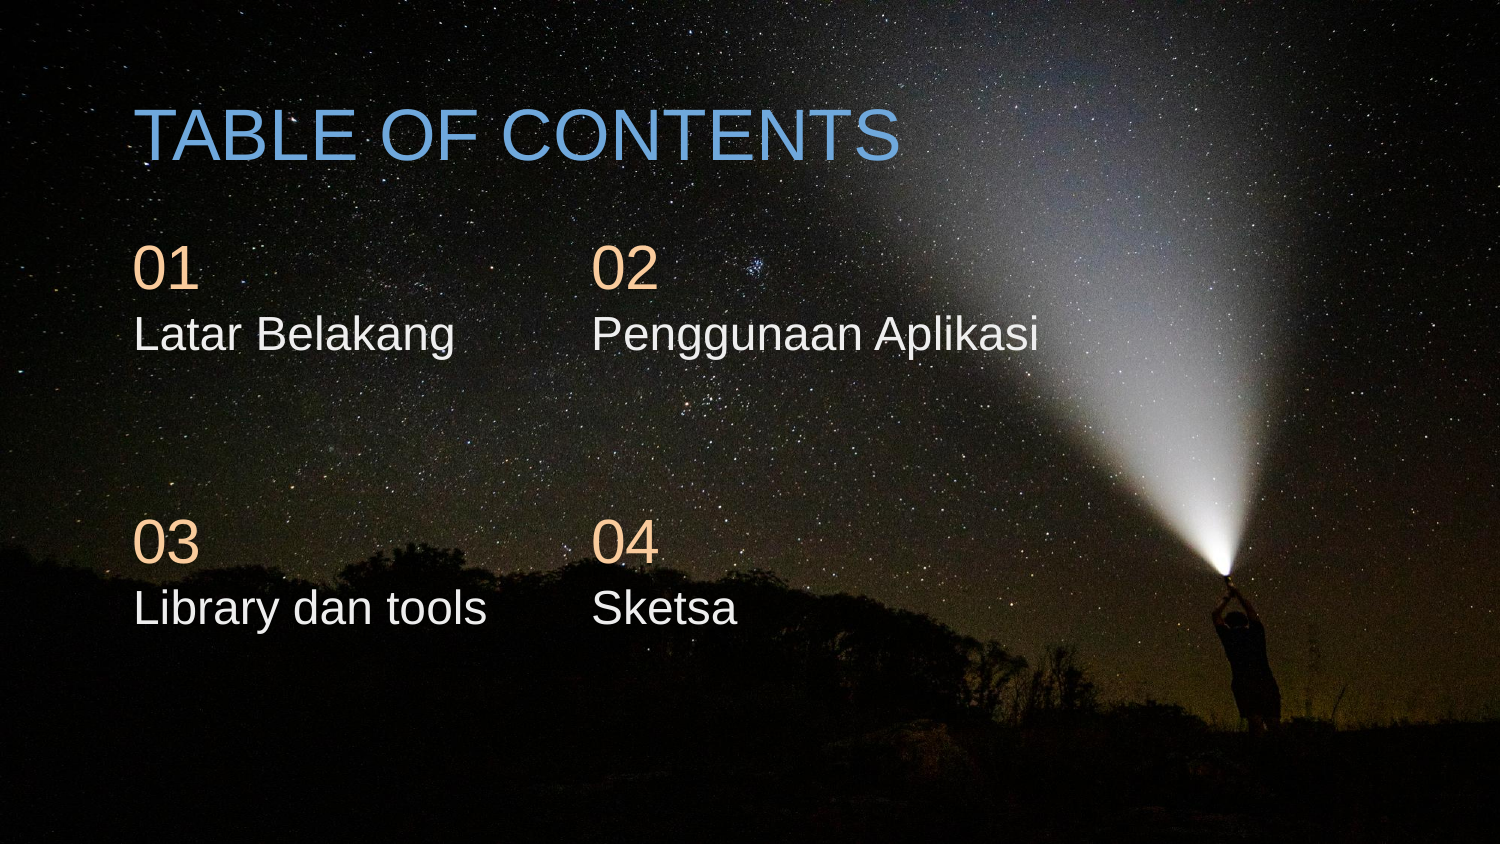

# TABLE OF CONTENTS
01
02
Latar Belakang
Penggunaan Aplikasi
03
04
Library dan tools
Sketsa